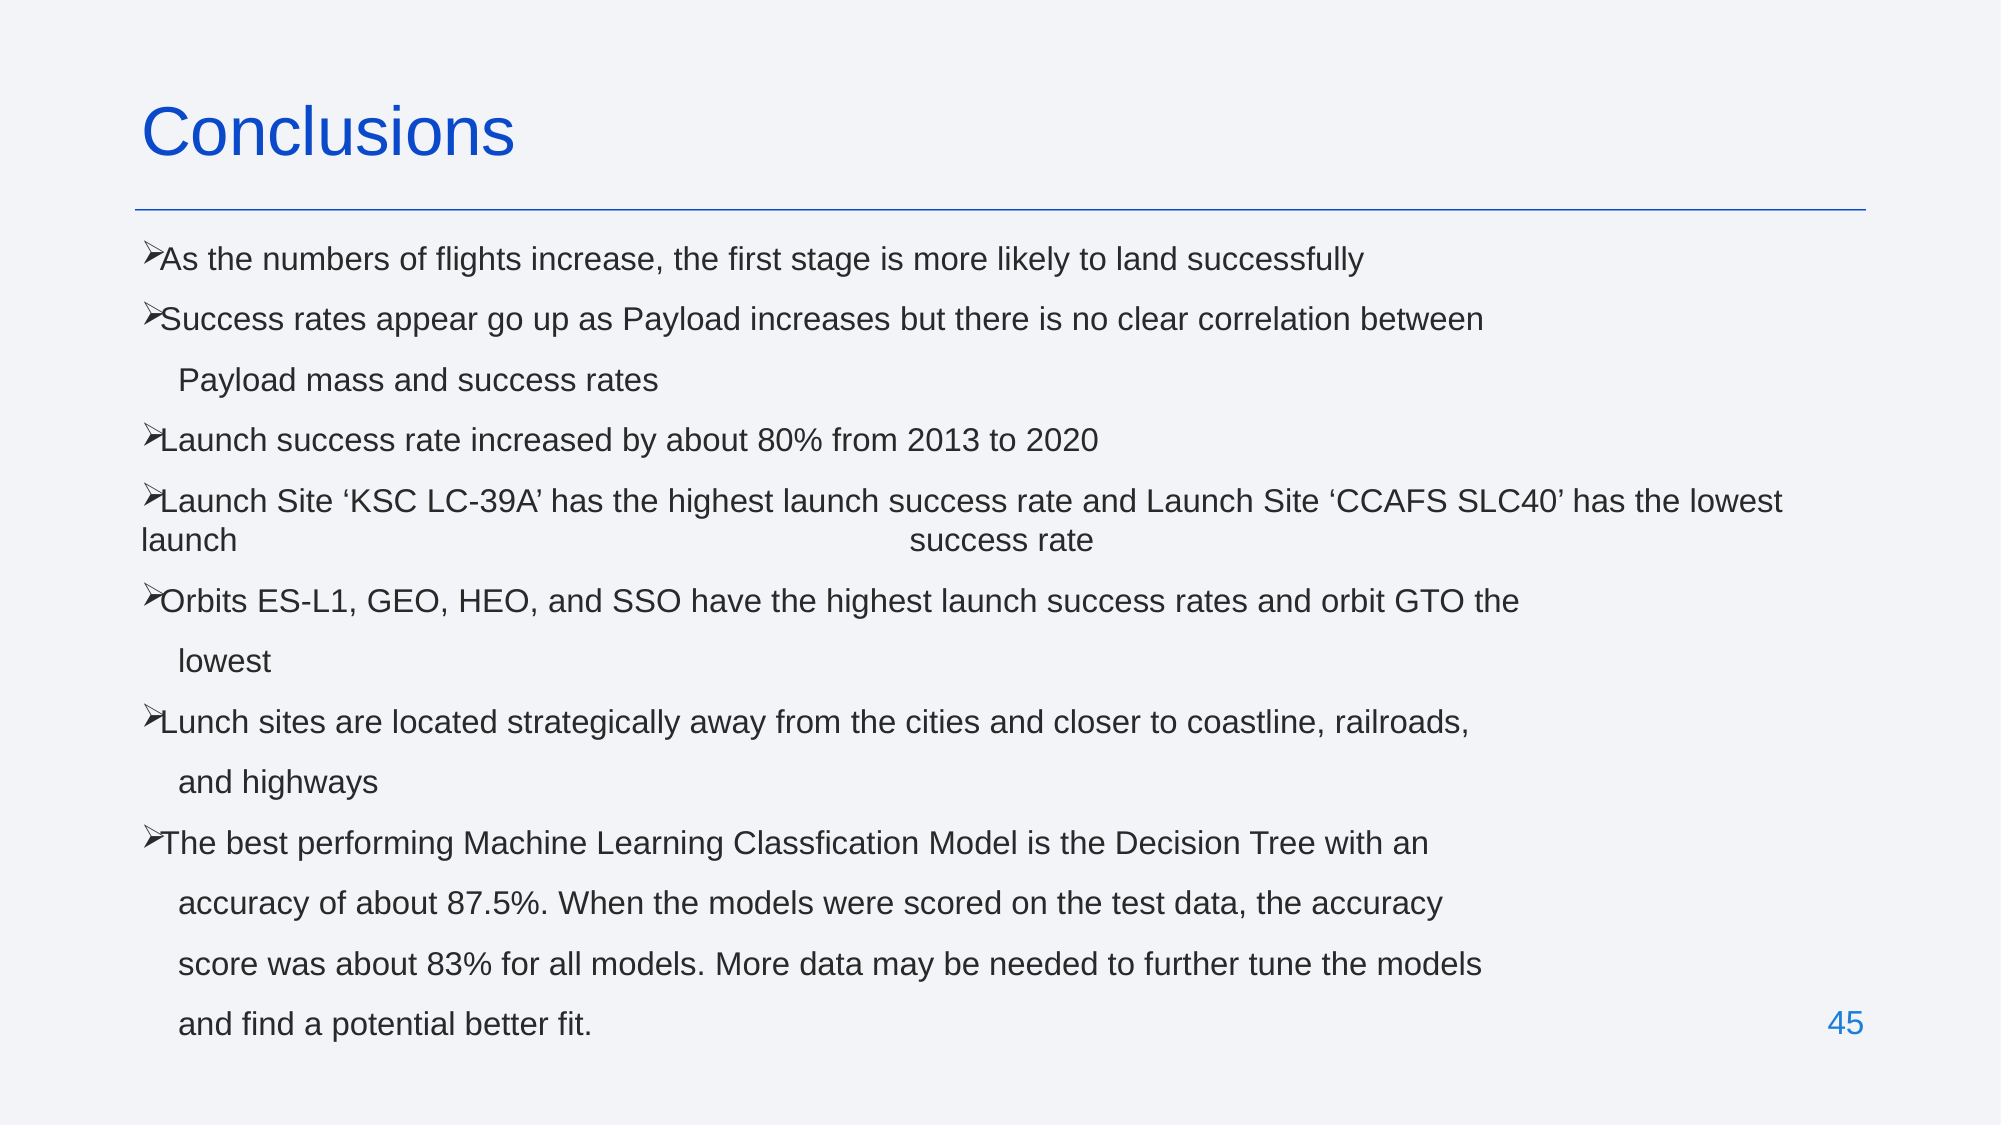

Conclusions
As the numbers of flights increase, the first stage is more likely to land successfully
Success rates appear go up as Payload increases but there is no clear correlation between
    Payload mass and success rates
Launch success rate increased by about 80% from 2013 to 2020
Launch Site ‘KSC LC-39A’ has the highest launch success rate and Launch Site ‘CCAFS SLC40’ has the lowest launch                                                                         success rate
Orbits ES-L1, GEO, HEO, and SSO have the highest launch success rates and orbit GTO the
    lowest
Lunch sites are located strategically away from the cities and closer to coastline, railroads,
    and highways
The best performing Machine Learning Classfication Model is the Decision Tree with an
    accuracy of about 87.5%. When the models were scored on the test data, the accuracy
    score was about 83% for all models. More data may be needed to further tune the models
    and find a potential better fit.
45